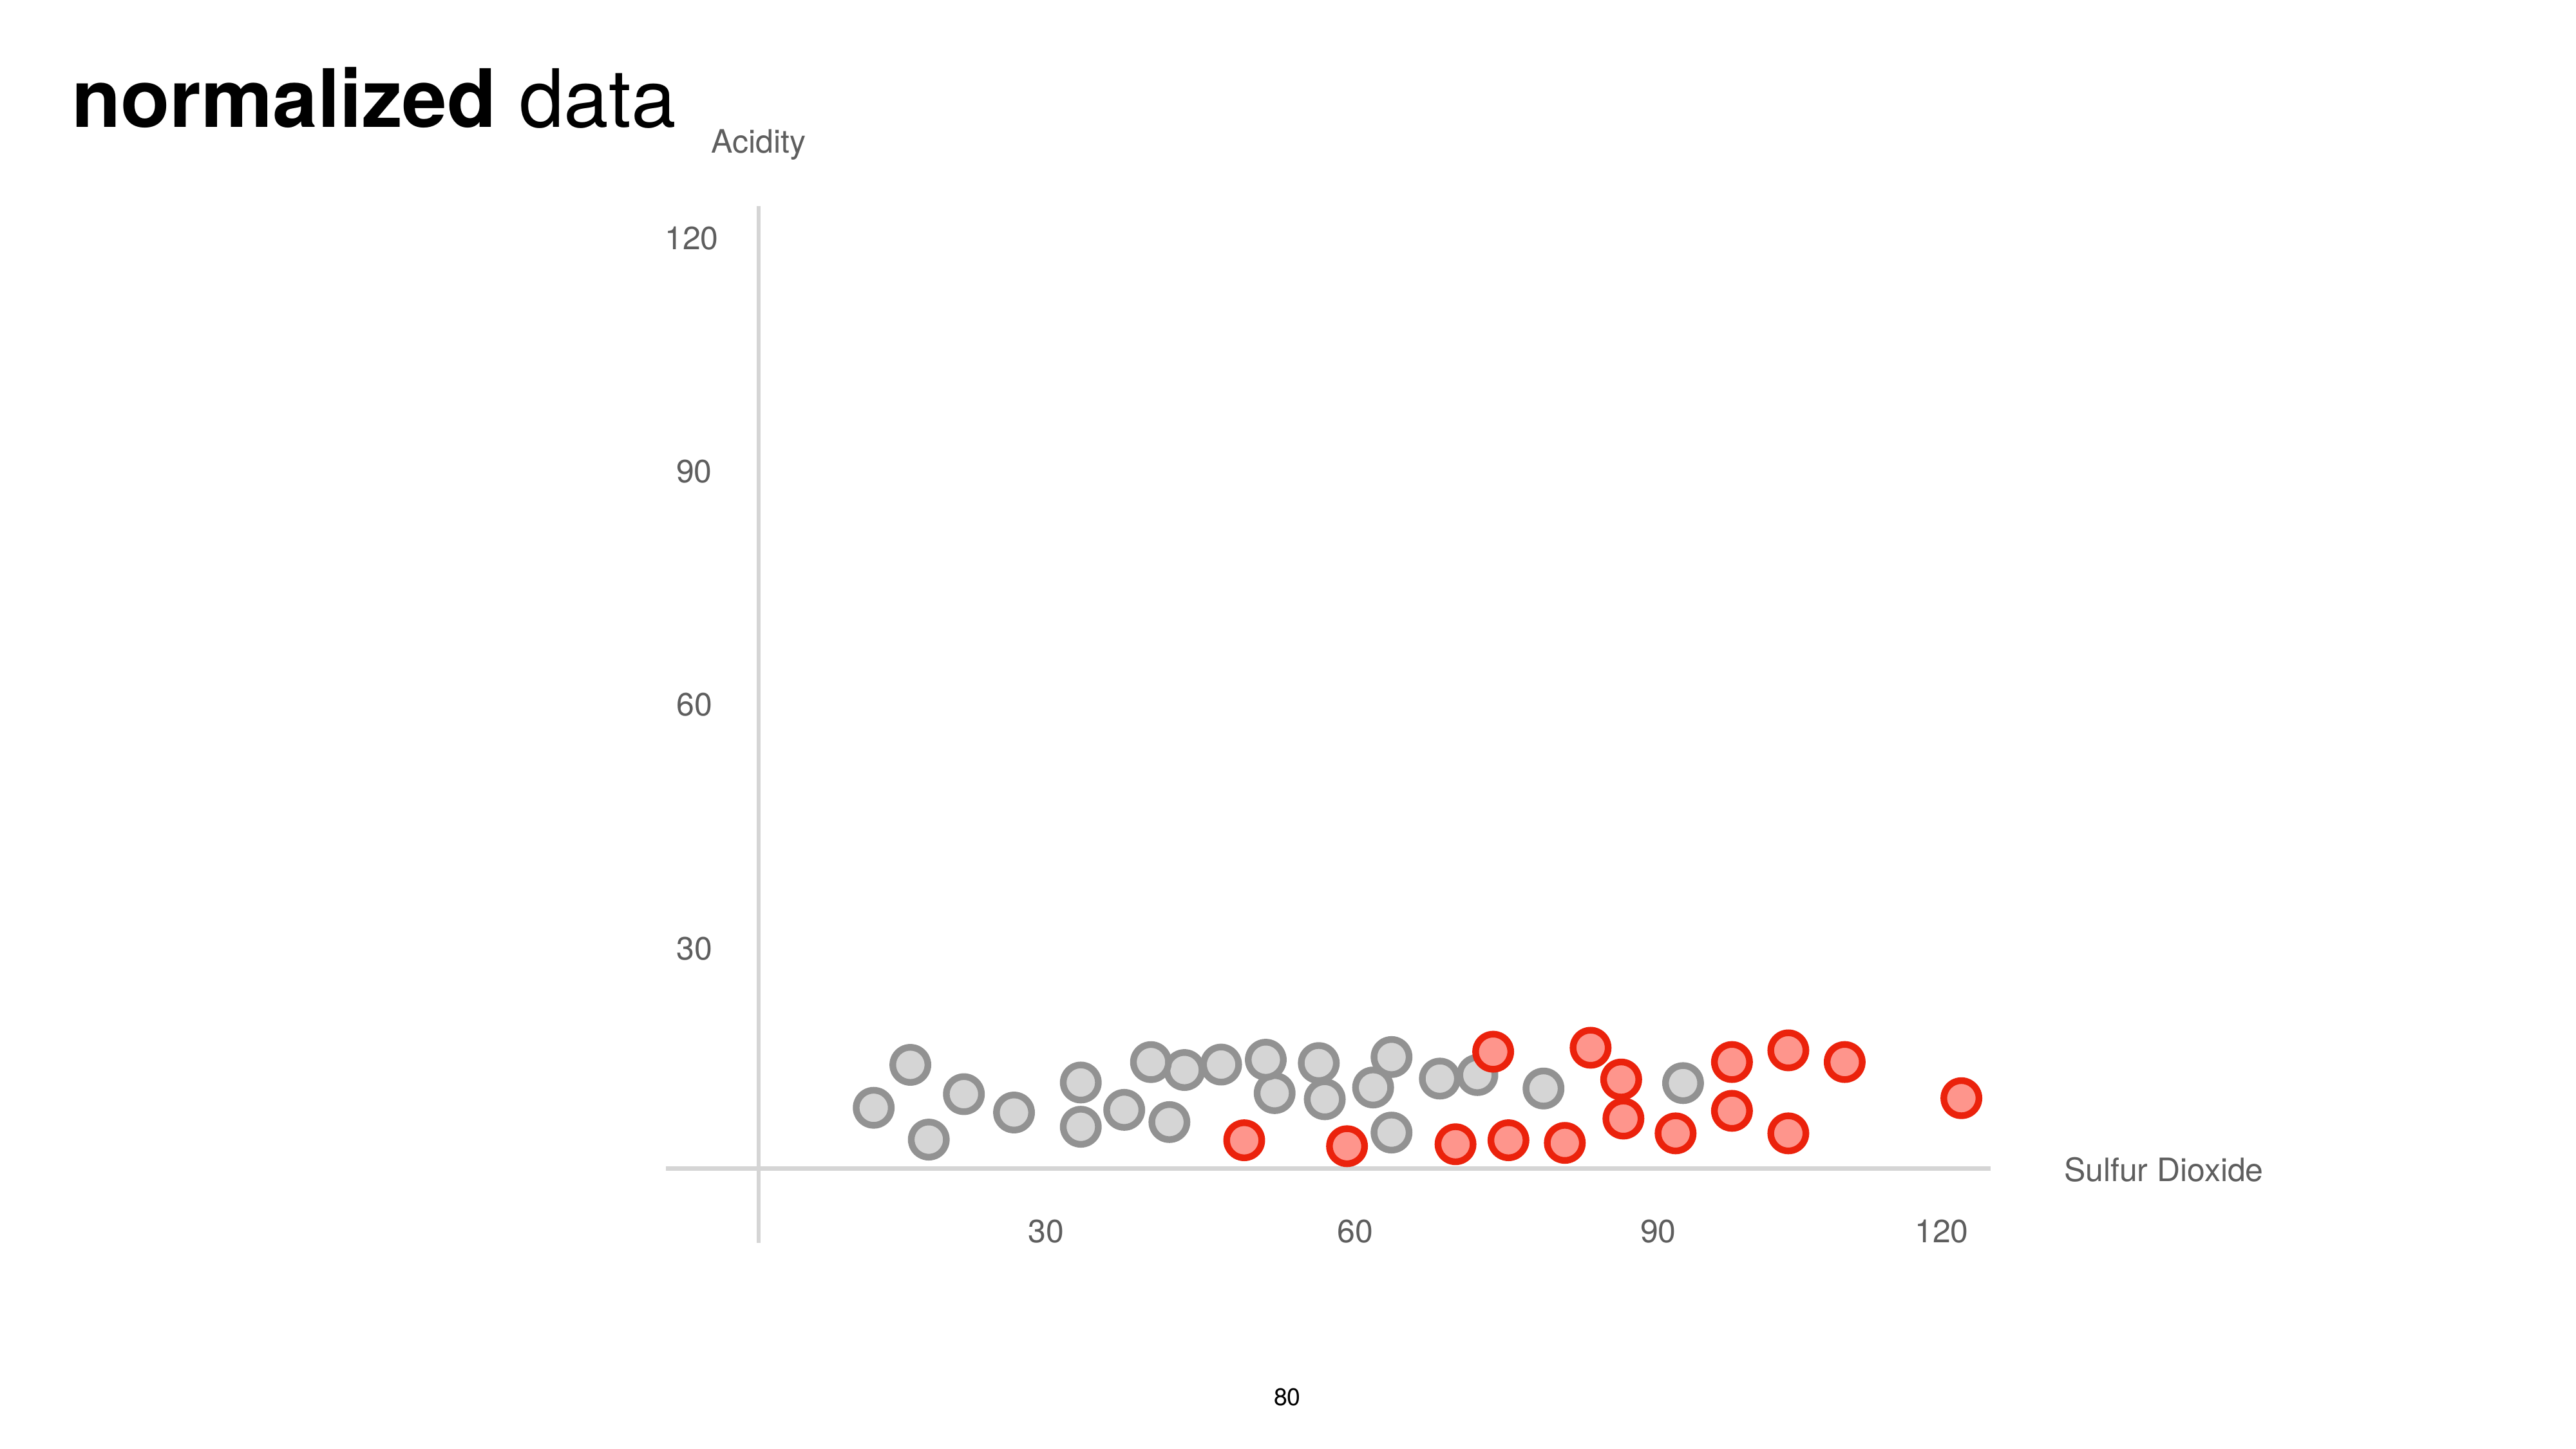

normalized data
Acidity
120
90
60
30

Sulfur Dioxide
30
60
90
120
80